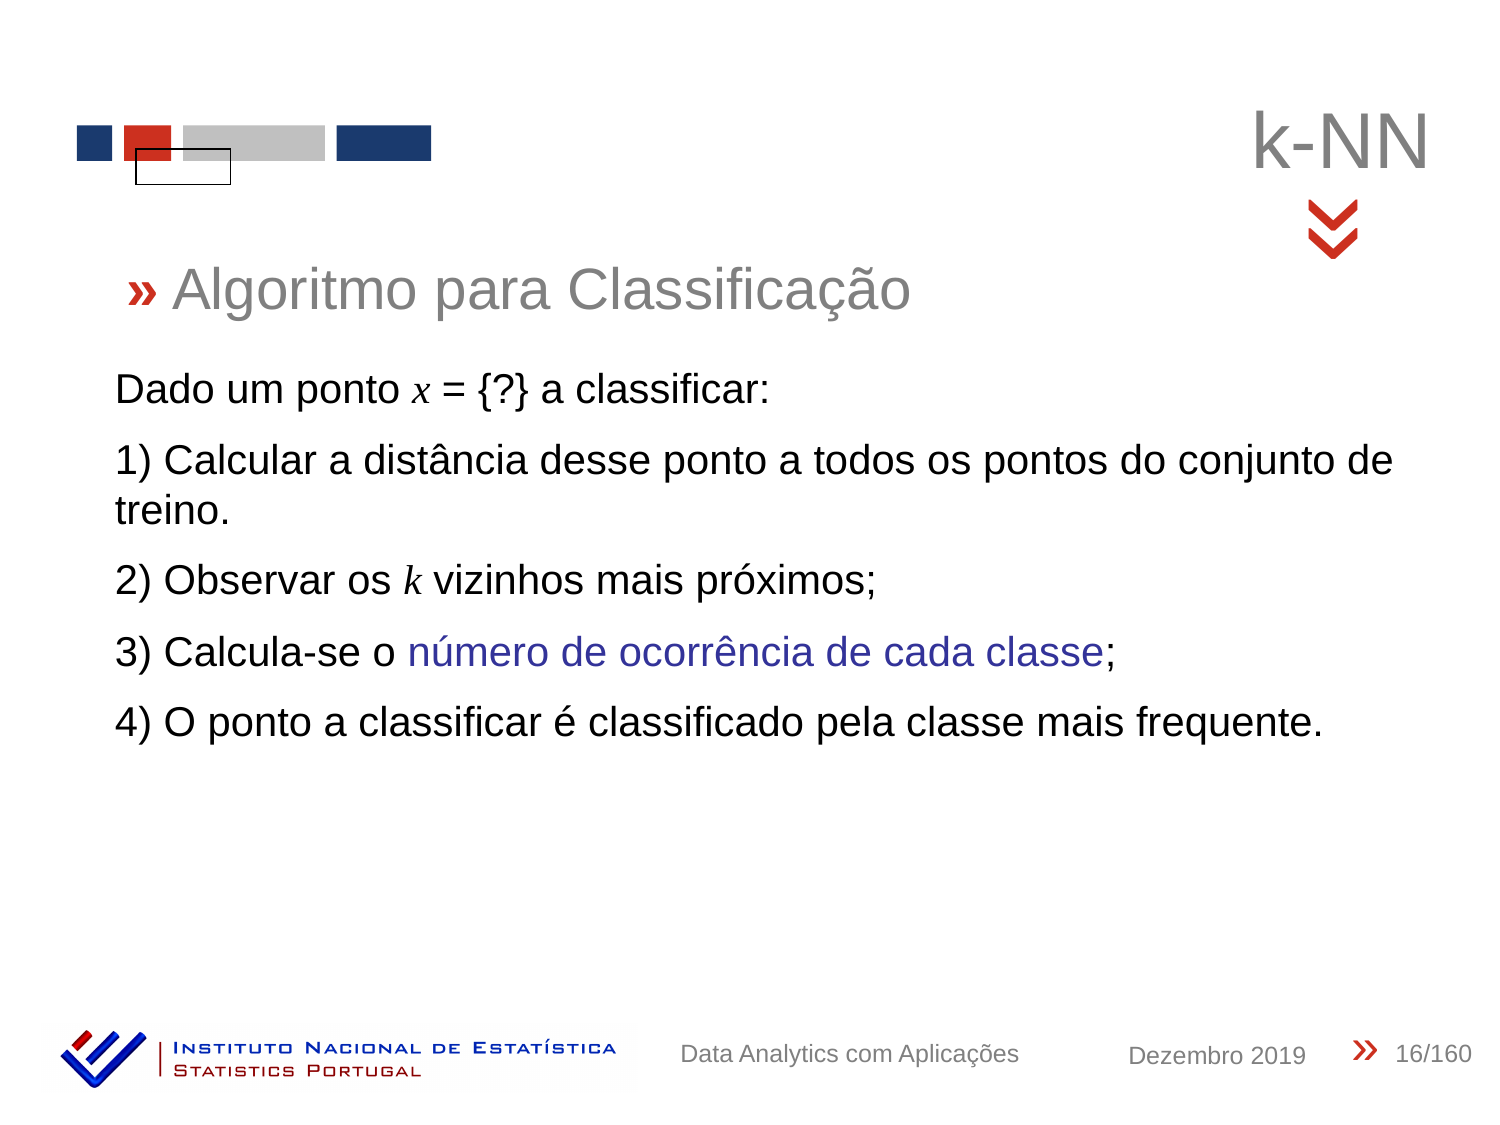

k-NN
«
» Algoritmo para Classificação
Dado um ponto x = {?} a classificar:
1) Calcular a distância desse ponto a todos os pontos do conjunto de treino.
2) Observar os k vizinhos mais próximos;
3) Calcula-se o número de ocorrência de cada classe;
4) O ponto a classificar é classificado pela classe mais frequente.
16